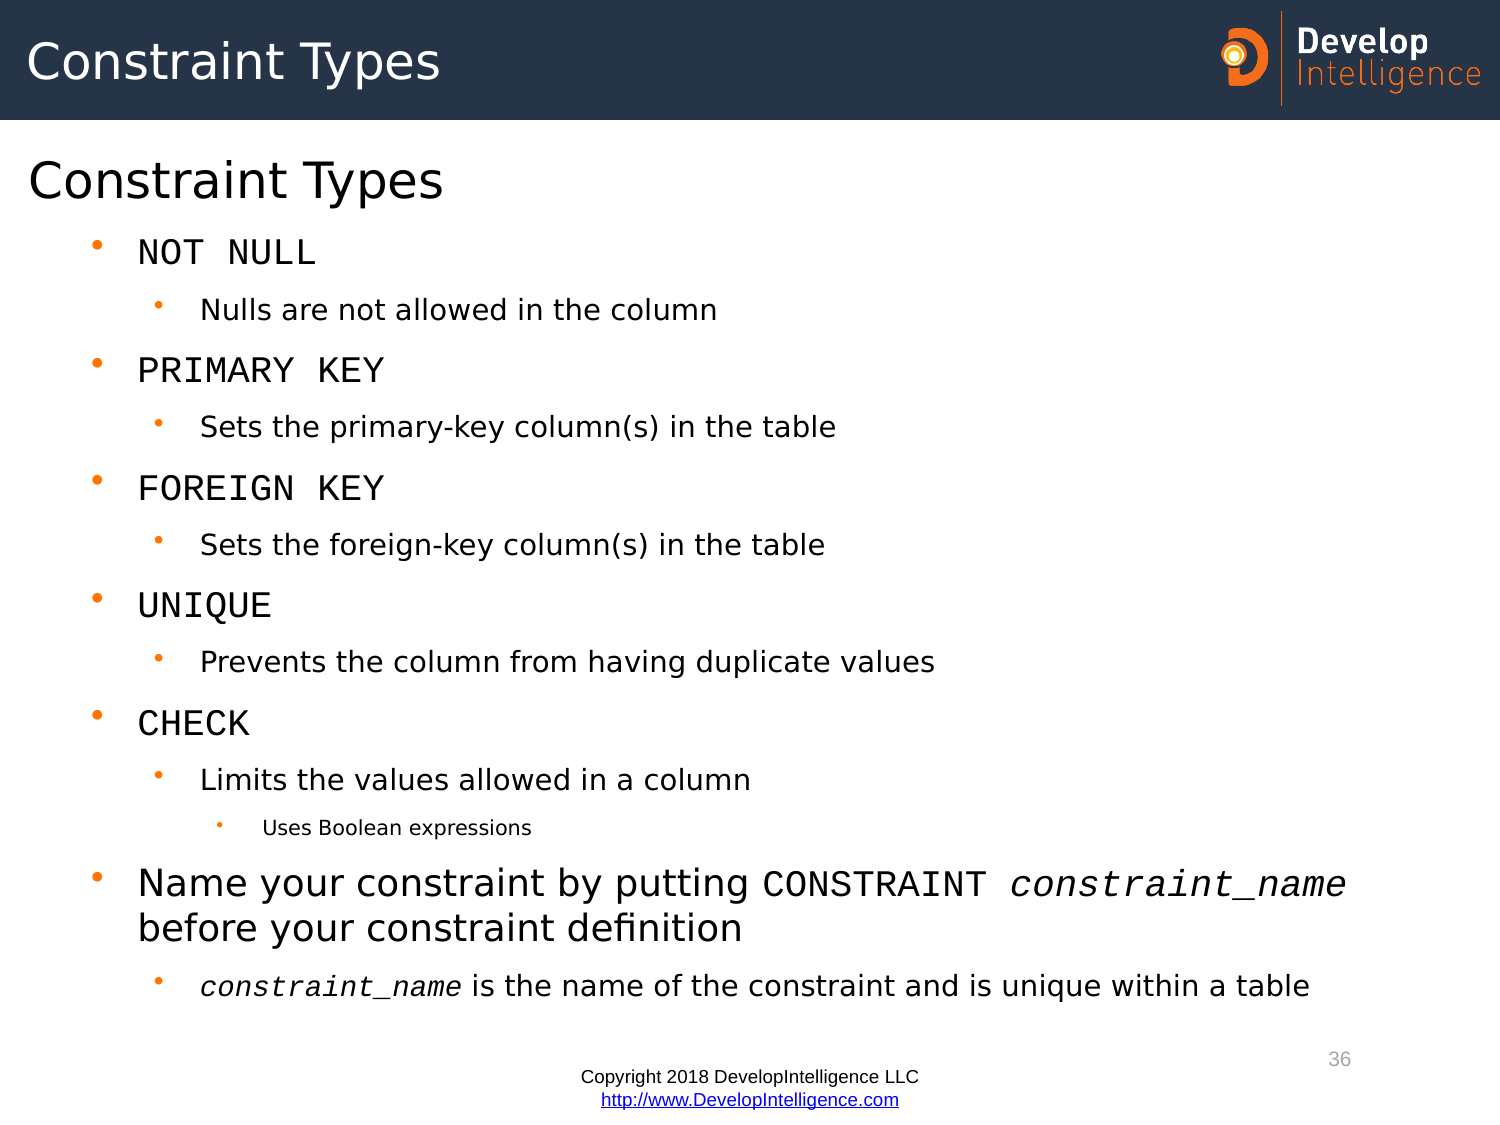

# Constraint Types
Constraint Types
NOT NULL
Nulls are not allowed in the column
PRIMARY KEY
Sets the primary-key column(s) in the table
FOREIGN KEY
Sets the foreign-key column(s) in the table
UNIQUE
Prevents the column from having duplicate values
CHECK
Limits the values allowed in a column
Uses Boolean expressions
Name your constraint by putting CONSTRAINT constraint_name before your constraint definition
constraint_name is the name of the constraint and is unique within a table

36